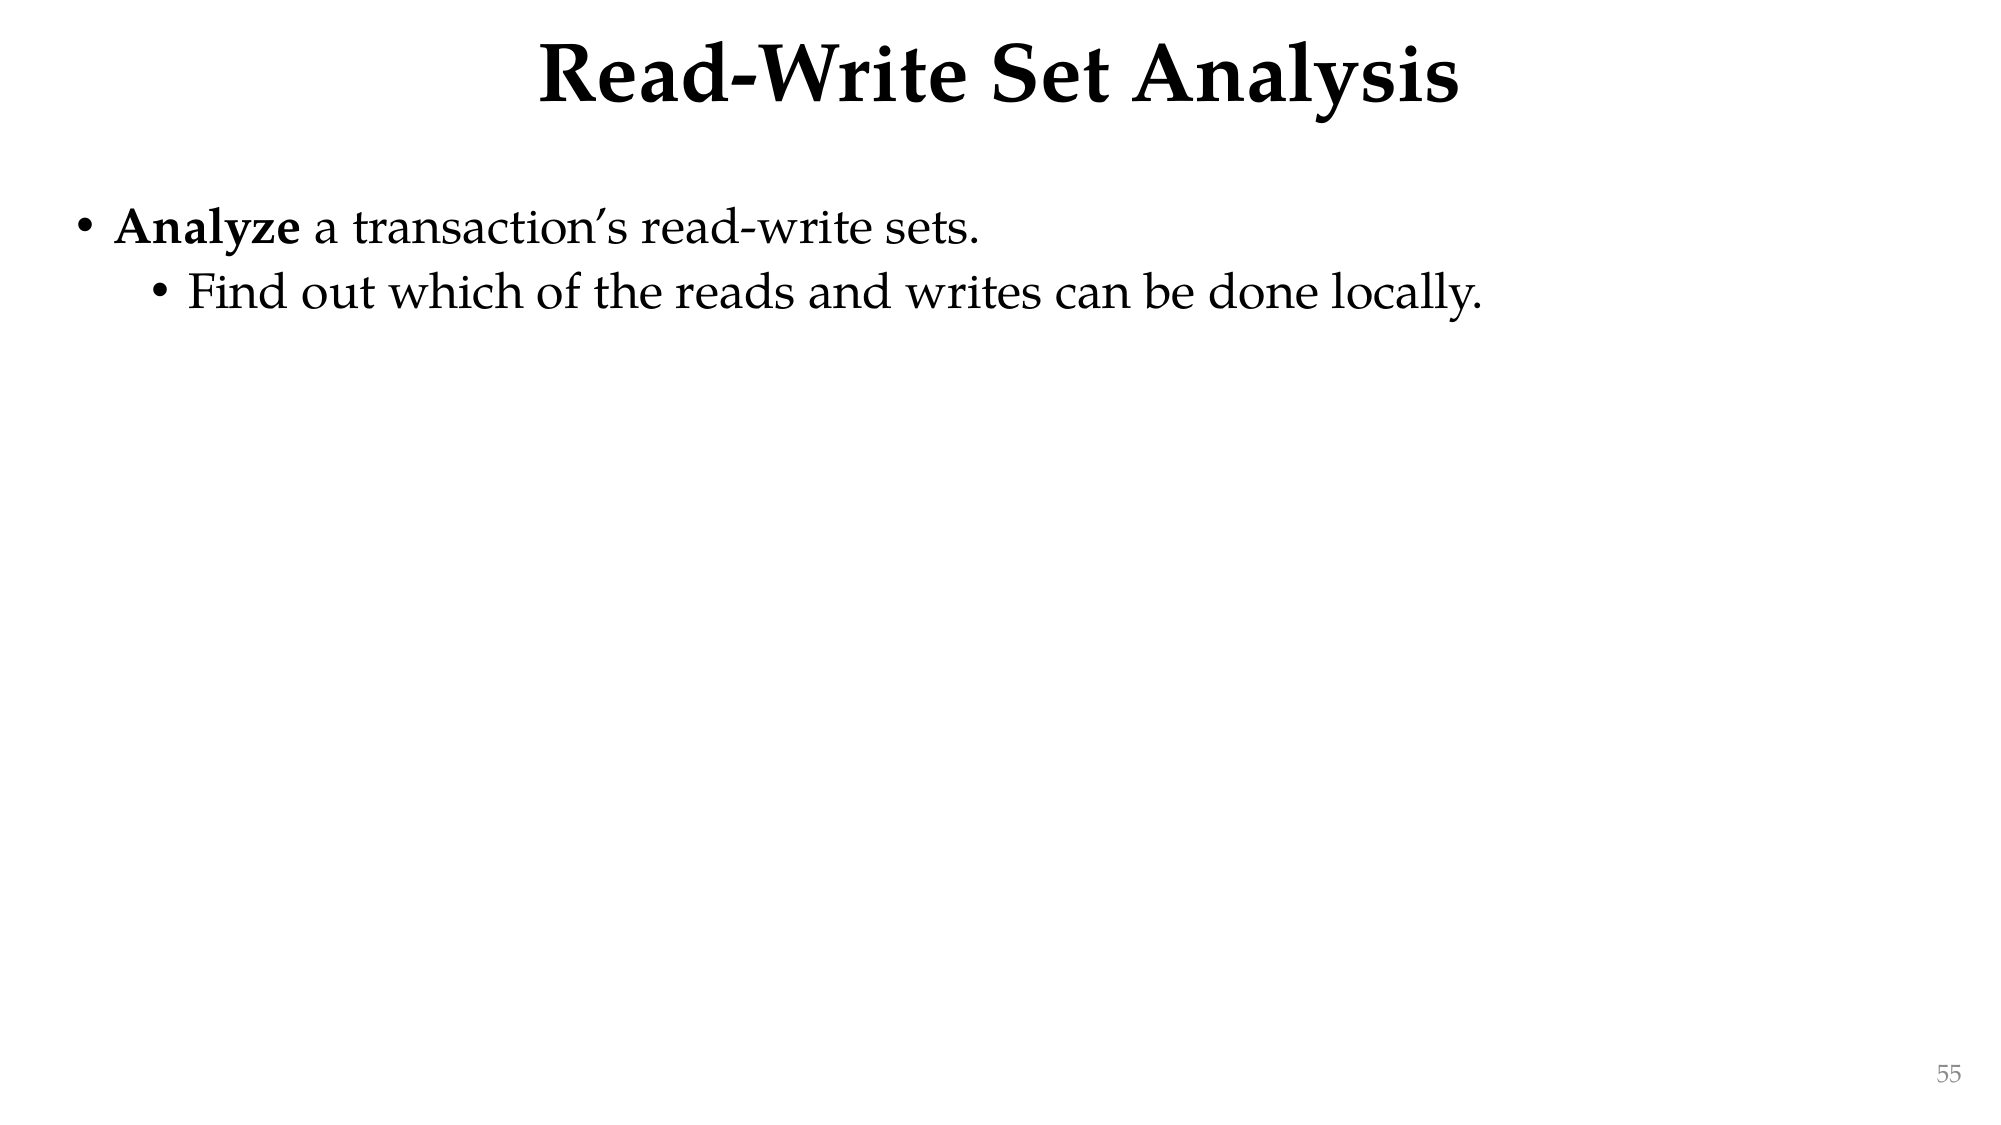

# Read-Write Set Analysis
Analyze a transaction’s read-write sets.
Find out which of the reads and writes can be done locally.

55